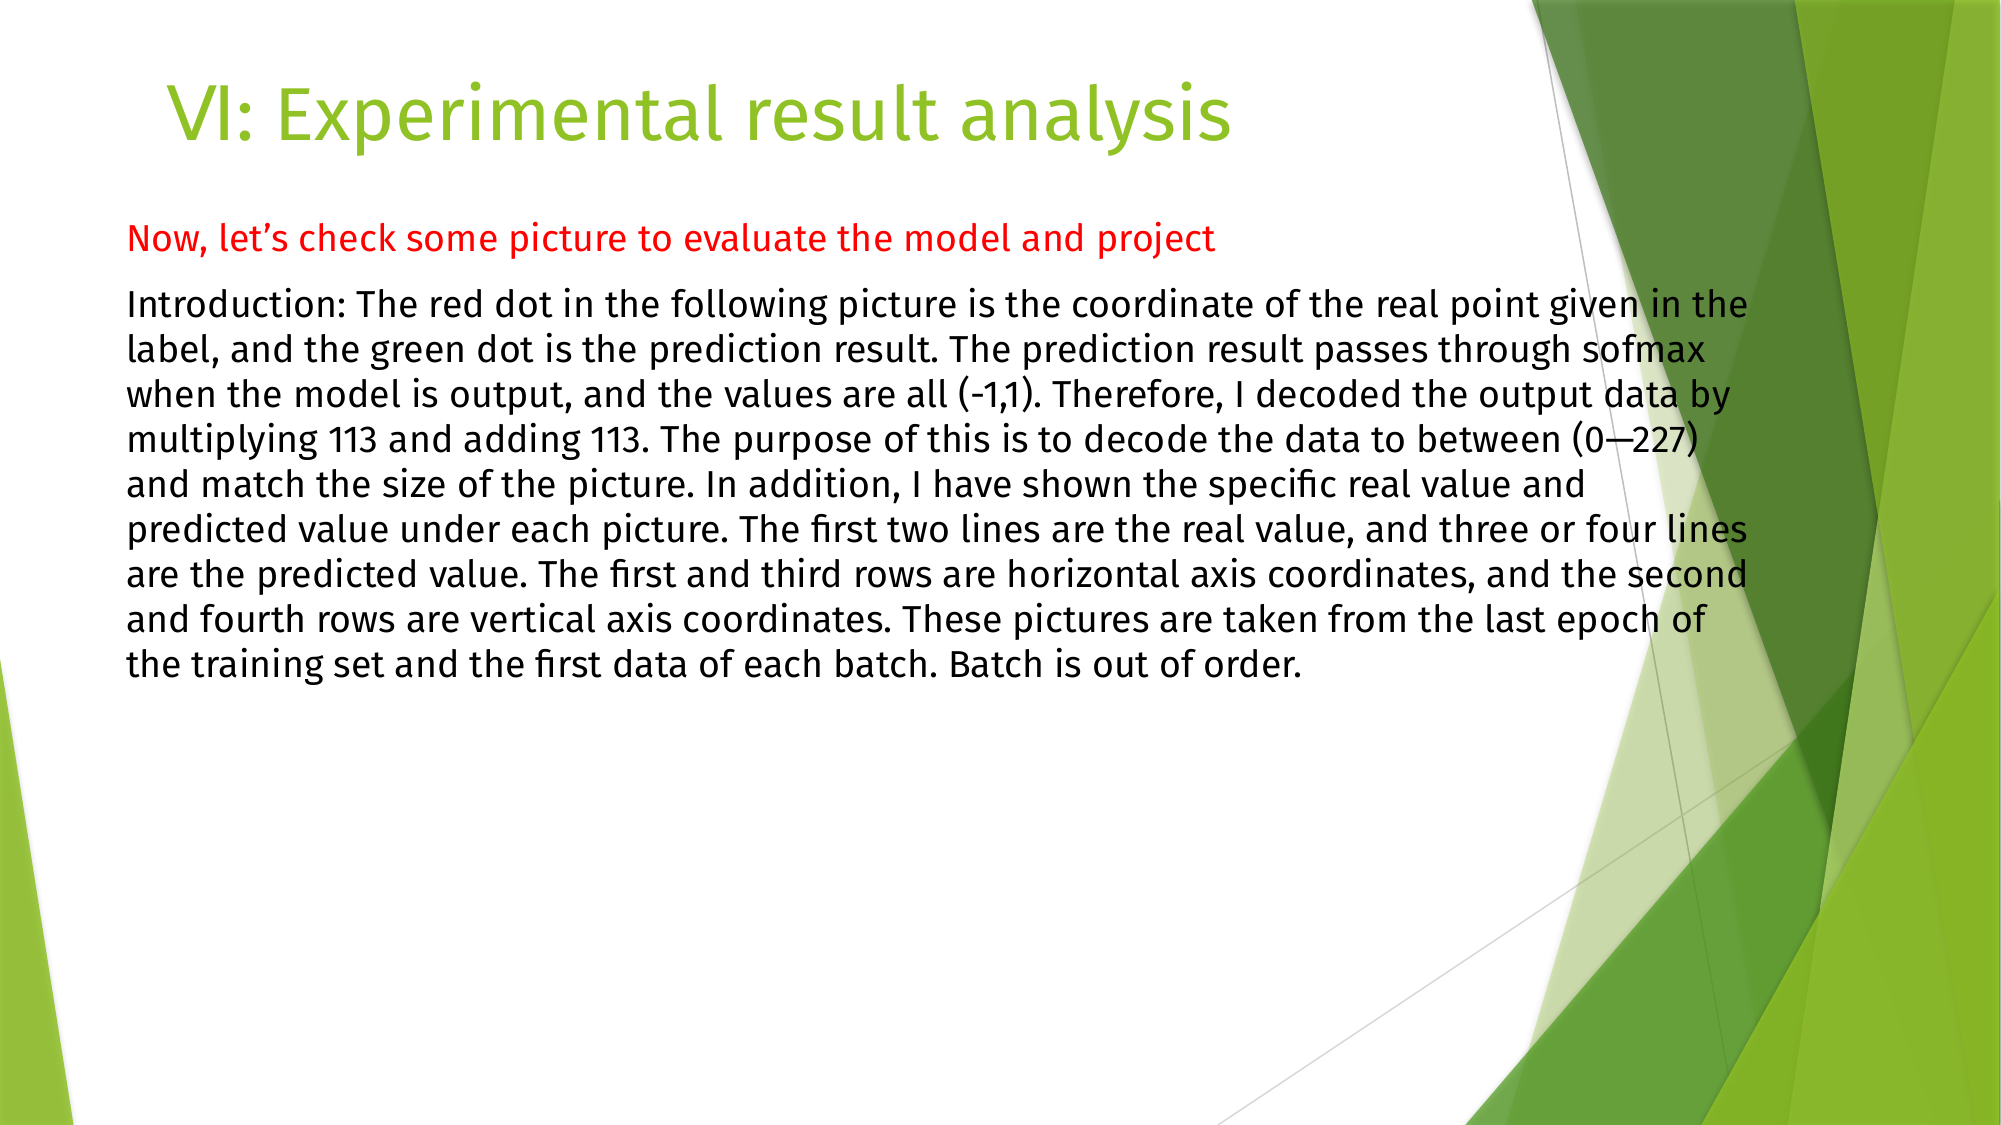

# Ⅵ: Experimental result analysis
Now, let’s check some picture to evaluate the model and project
Introduction: The red dot in the following picture is the coordinate of the real point given in the label, and the green dot is the prediction result. The prediction result passes through sofmax when the model is output, and the values are all (-1,1). Therefore, I decoded the output data by multiplying 113 and adding 113. The purpose of this is to decode the data to between (0—227) and match the size of the picture. In addition, I have shown the specific real value and predicted value under each picture. The first two lines are the real value, and three or four lines are the predicted value. The first and third rows are horizontal axis coordinates, and the second and fourth rows are vertical axis coordinates. These pictures are taken from the last epoch of the training set and the first data of each batch. Batch is out of order.